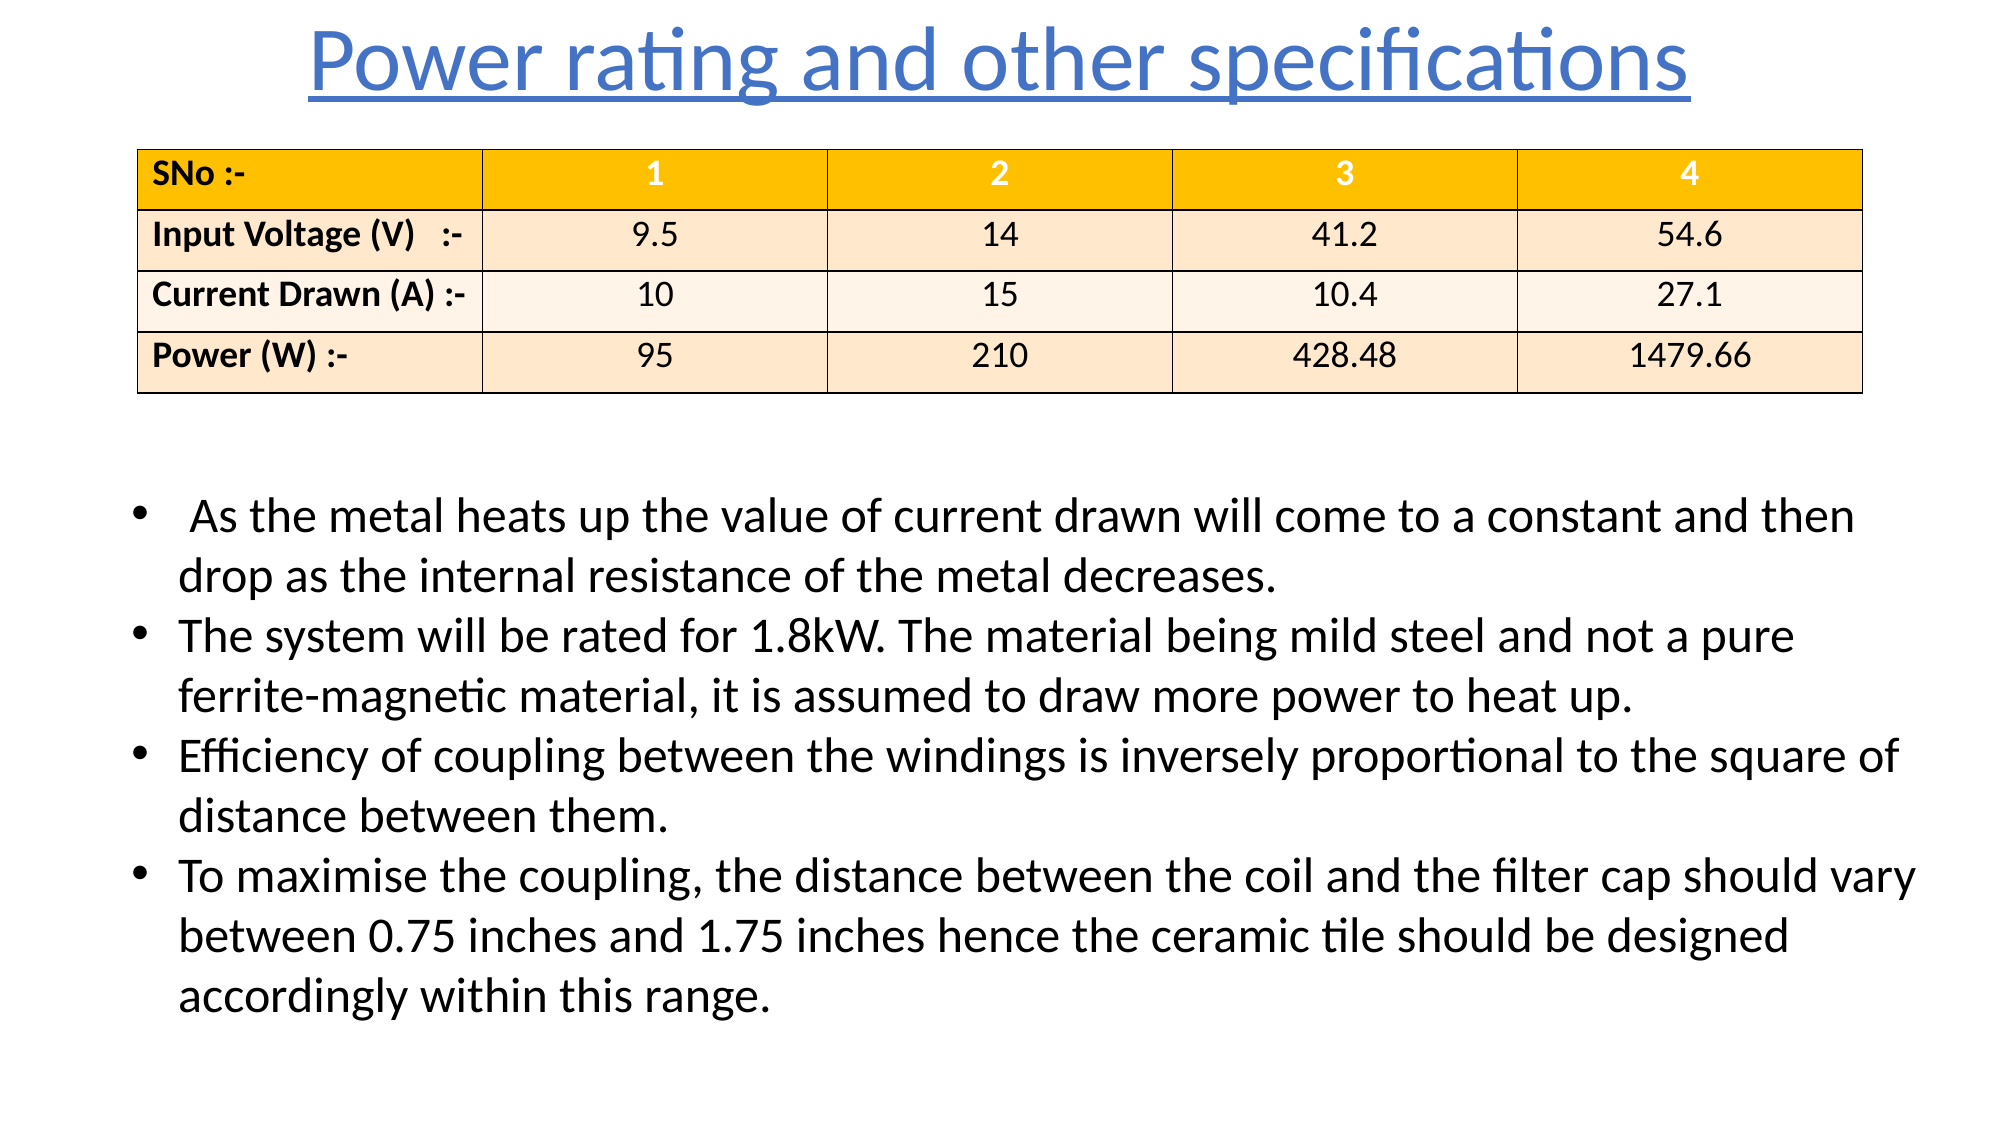

# Power rating and other specifications
| SNo :- | 1 | 2 | 3 | 4 |
| --- | --- | --- | --- | --- |
| Input Voltage (V) :- | 9.5 | 14 | 41.2 | 54.6 |
| Current Drawn (A) :- | 10 | 15 | 10.4 | 27.1 |
| Power (W) :- | 95 | 210 | 428.48 | 1479.66 |
 As the metal heats up the value of current drawn will come to a constant and then drop as the internal resistance of the metal decreases.
The system will be rated for 1.8kW. The material being mild steel and not a pure ferrite-magnetic material, it is assumed to draw more power to heat up.
Efficiency of coupling between the windings is inversely proportional to the square of distance between them.
To maximise the coupling, the distance between the coil and the filter cap should vary between 0.75 inches and 1.75 inches hence the ceramic tile should be designed accordingly within this range.